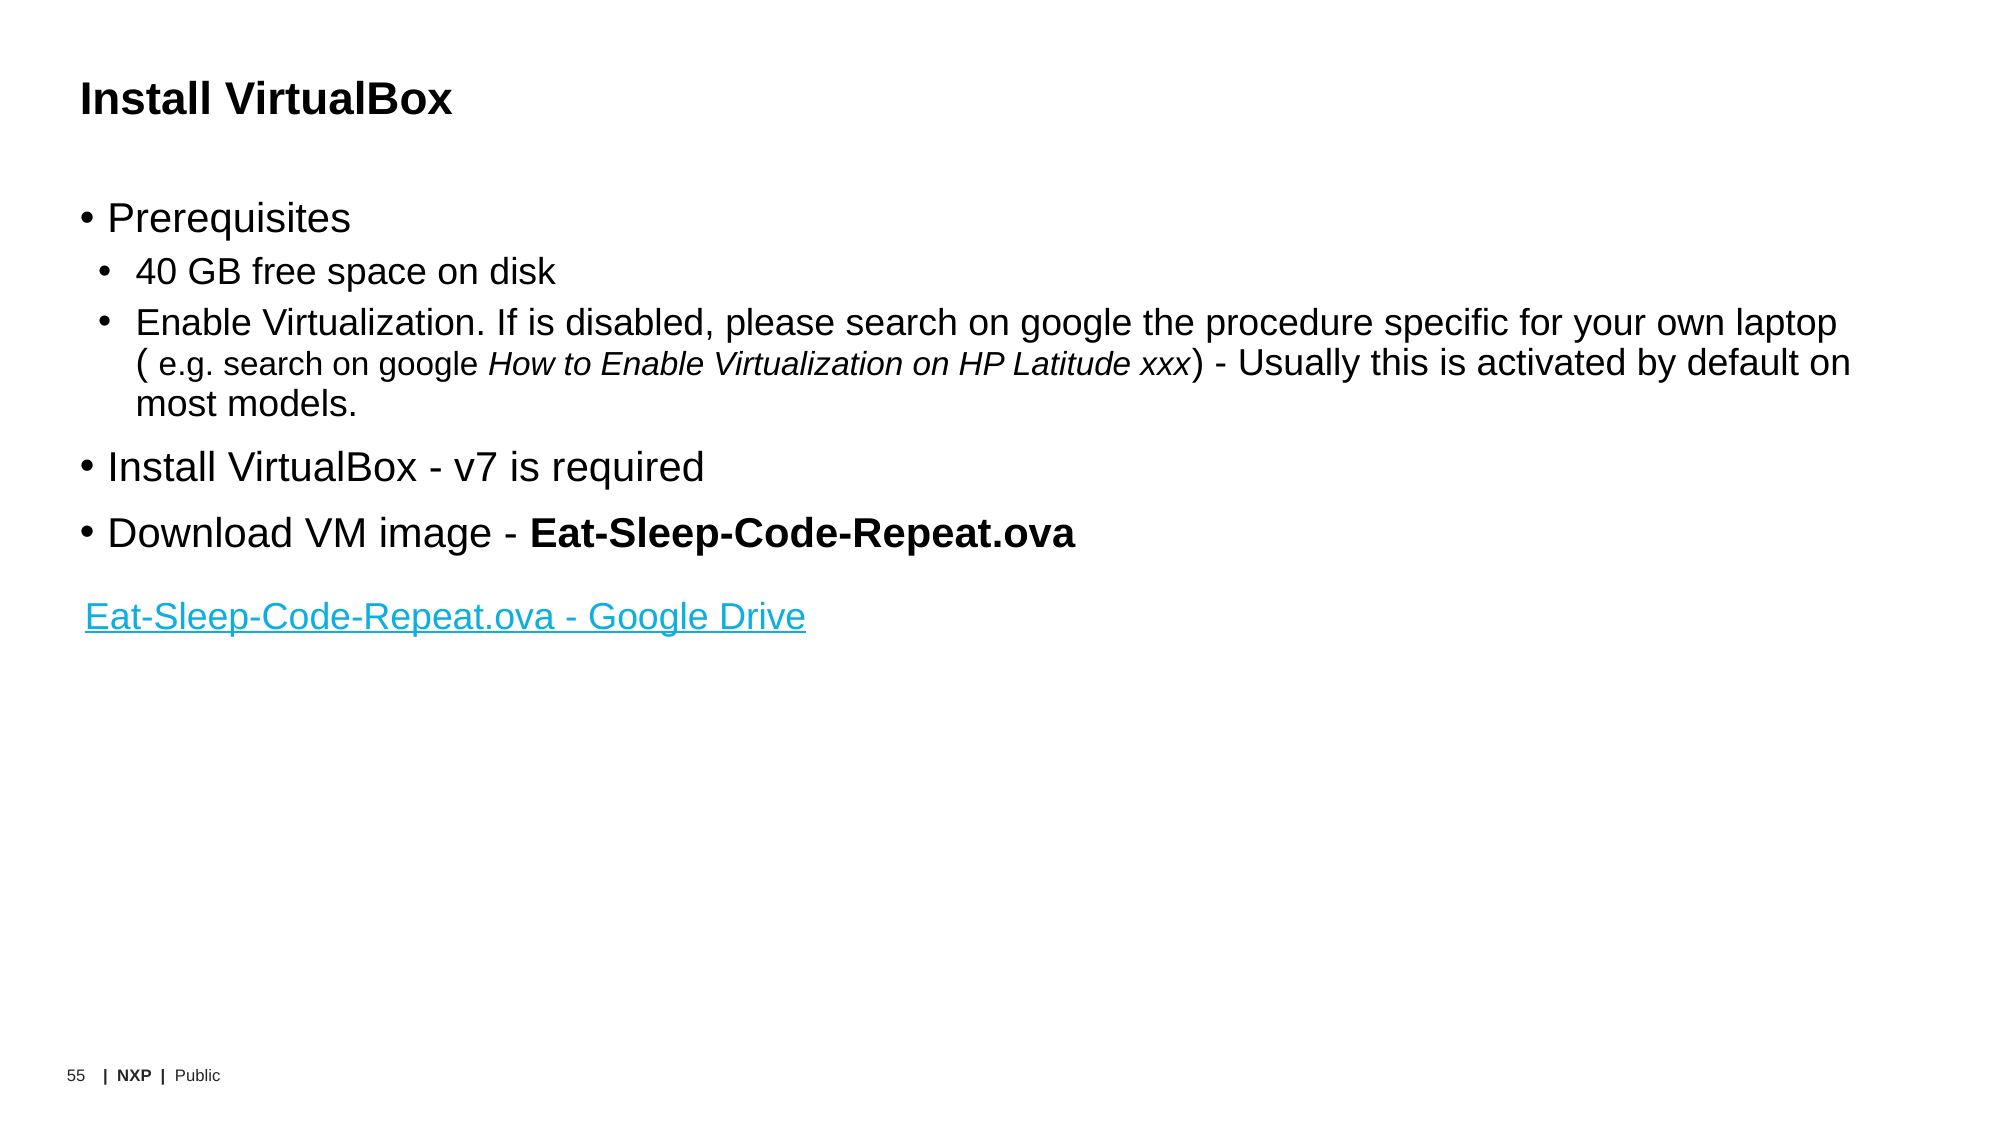

# Install VirtualBox
Prerequisites
40 GB free space on disk
Enable Virtualization. If is disabled, please search on google the procedure specific for your own laptop ( e.g. search on google How to Enable Virtualization on HP Latitude xxx) - Usually this is activated by default on most models.
Install VirtualBox - v7 is required
Download VM image - Eat-Sleep-Code-Repeat.ova
Eat-Sleep-Code-Repeat.ova - Google Drive